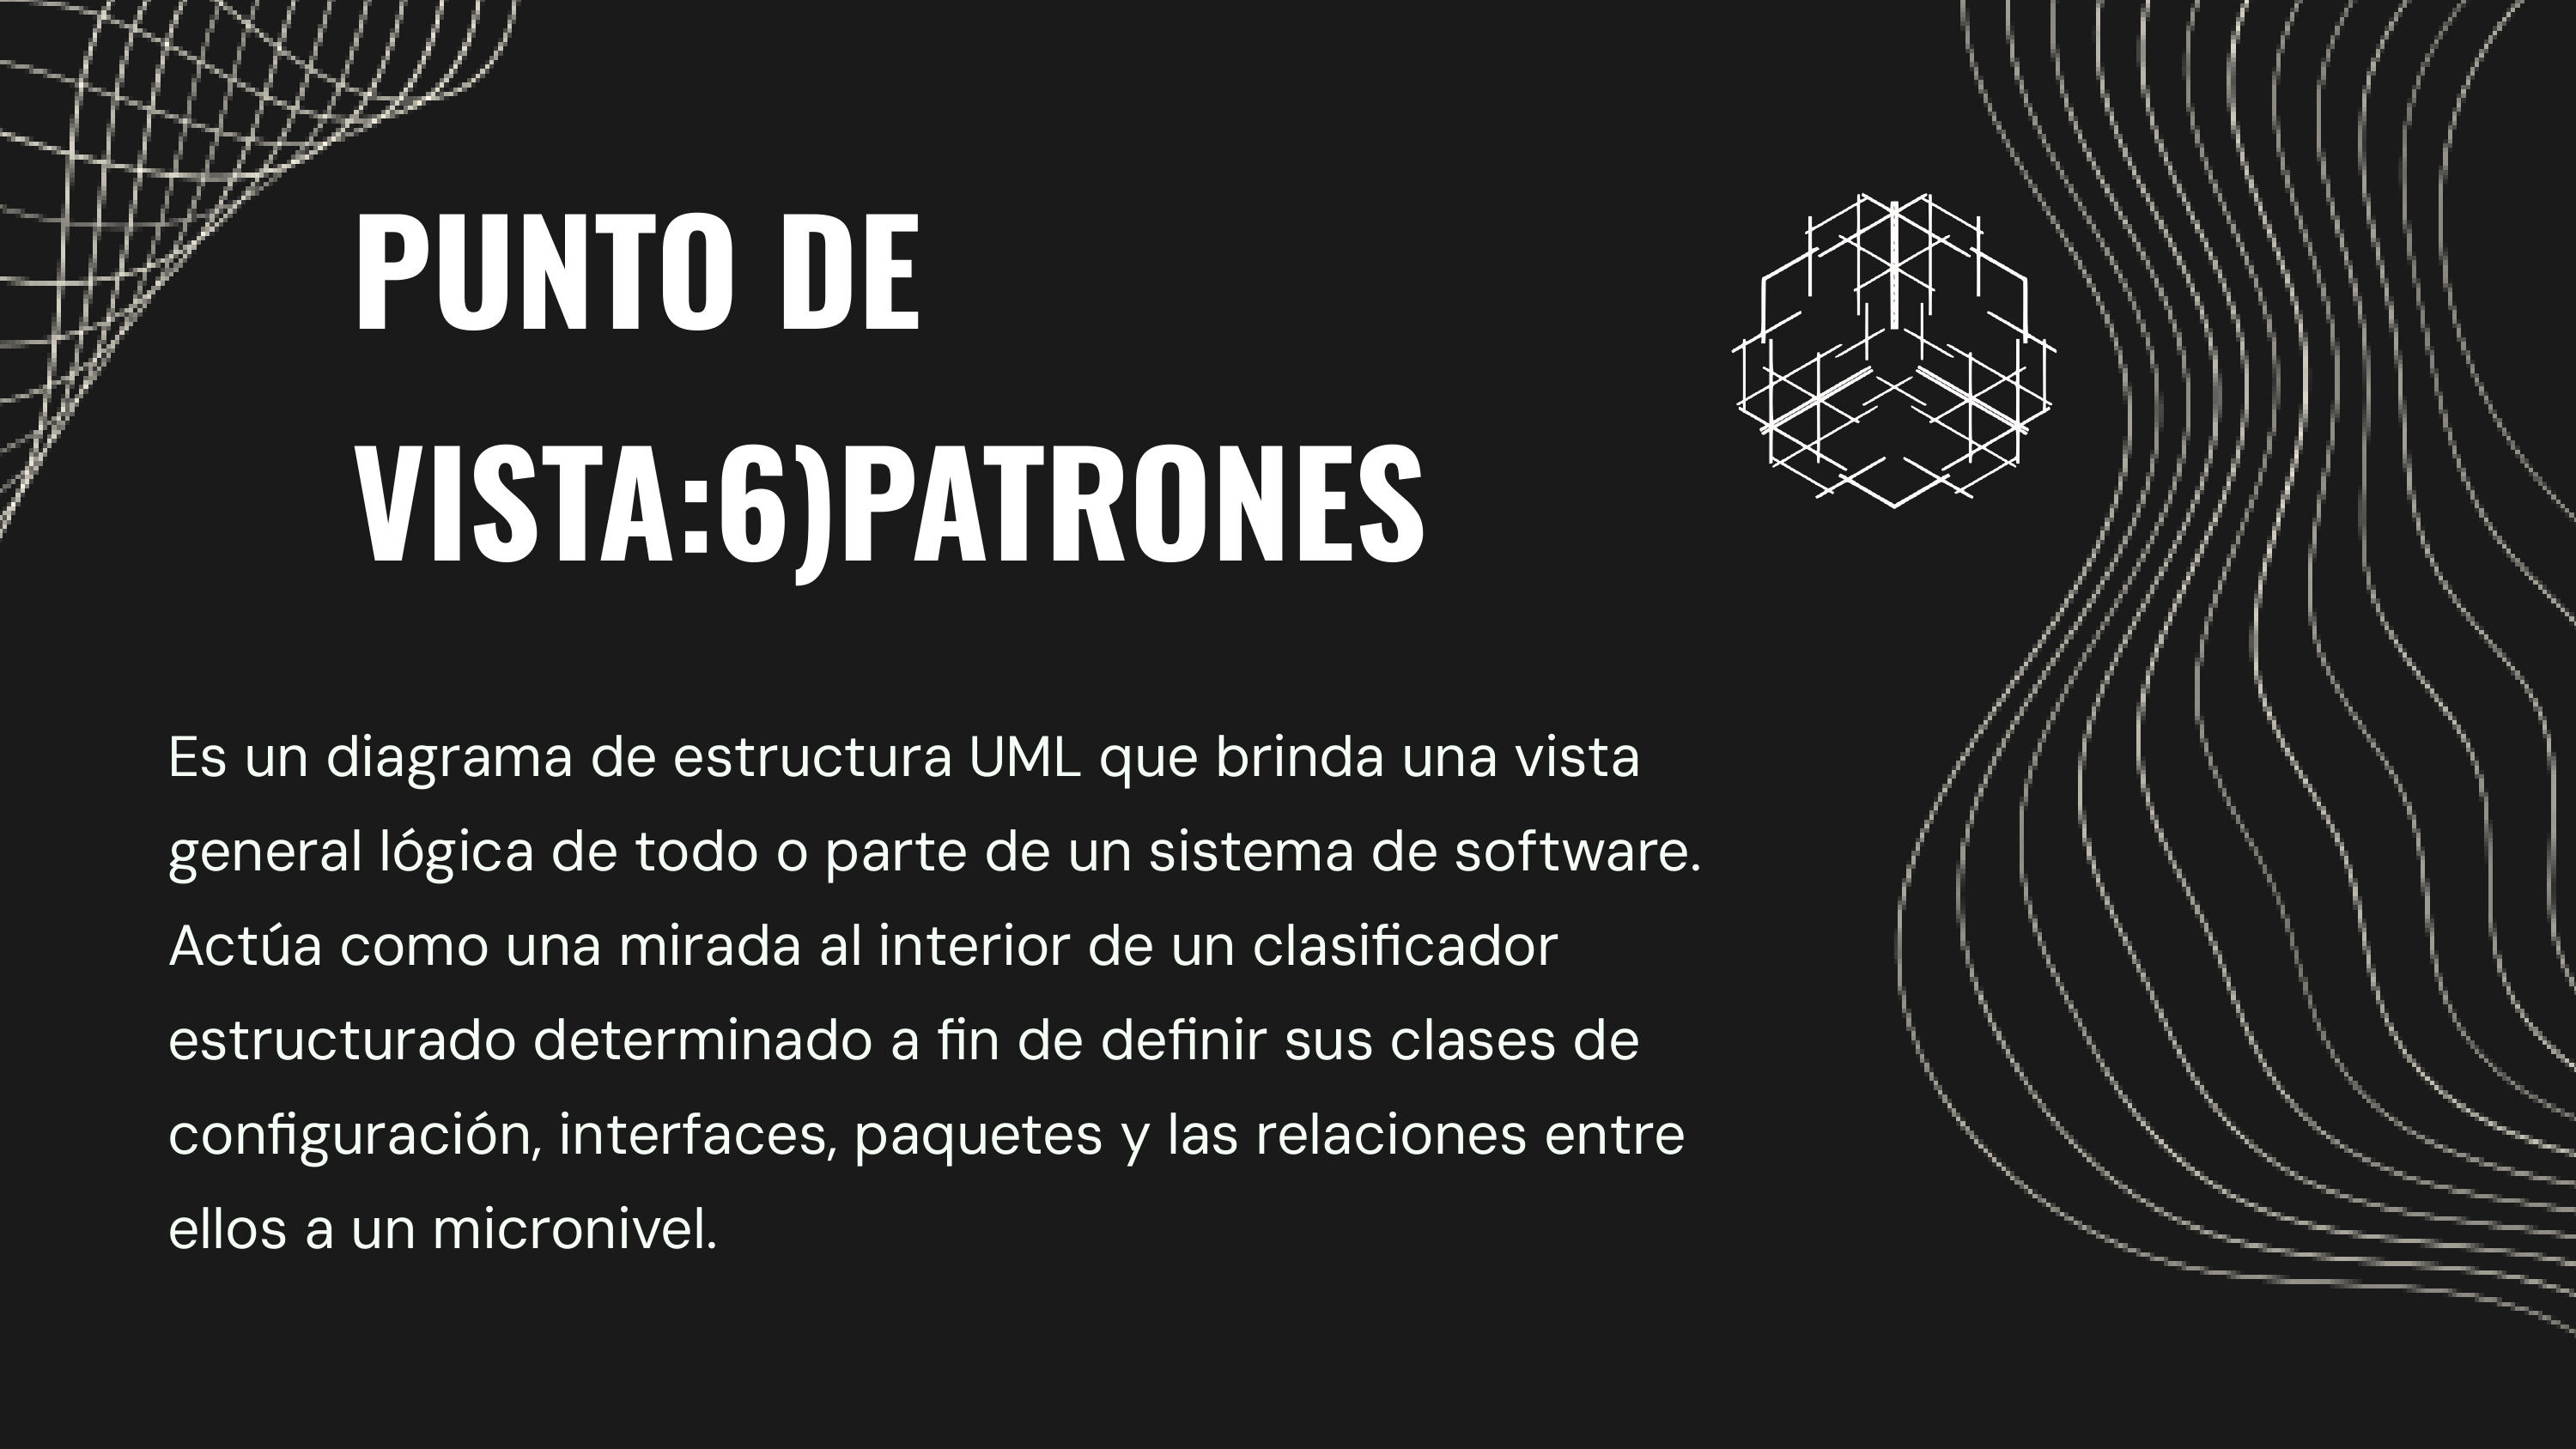

PUNTO DE VISTA:6)PATRONES

Es un diagrama de estructura UML que brinda una vista general lógica de todo o parte de un sistema de software. Actúa como una mirada al interior de un clasificador estructurado determinado a fin de definir sus clases de configuración, interfaces, paquetes y las relaciones entre ellos a un micronivel.